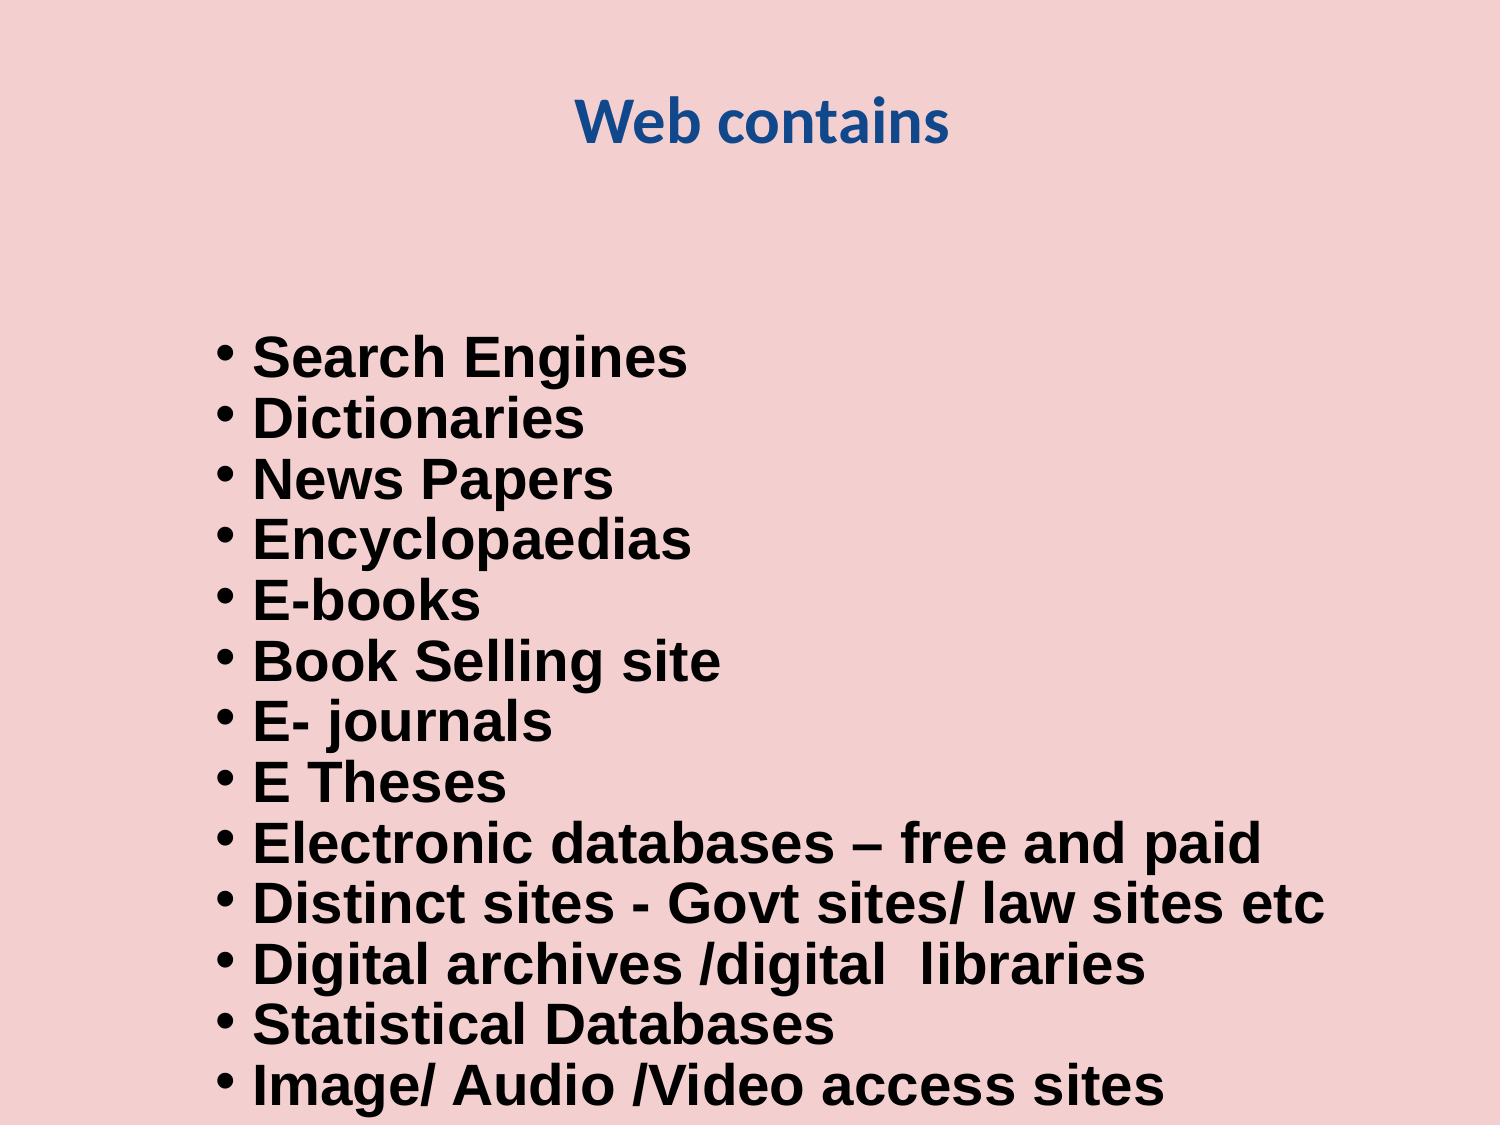

Web contains

Search Engines
Dictionaries
News Papers
Encyclopaedias
E-books
Book Selling site
E- journals
E Theses
Electronic databases – free and paid
Distinct sites - Govt sites/ law sites etc‏
Digital archives /digital  libraries
Statistical Databases
Image/ Audio /Video access sites